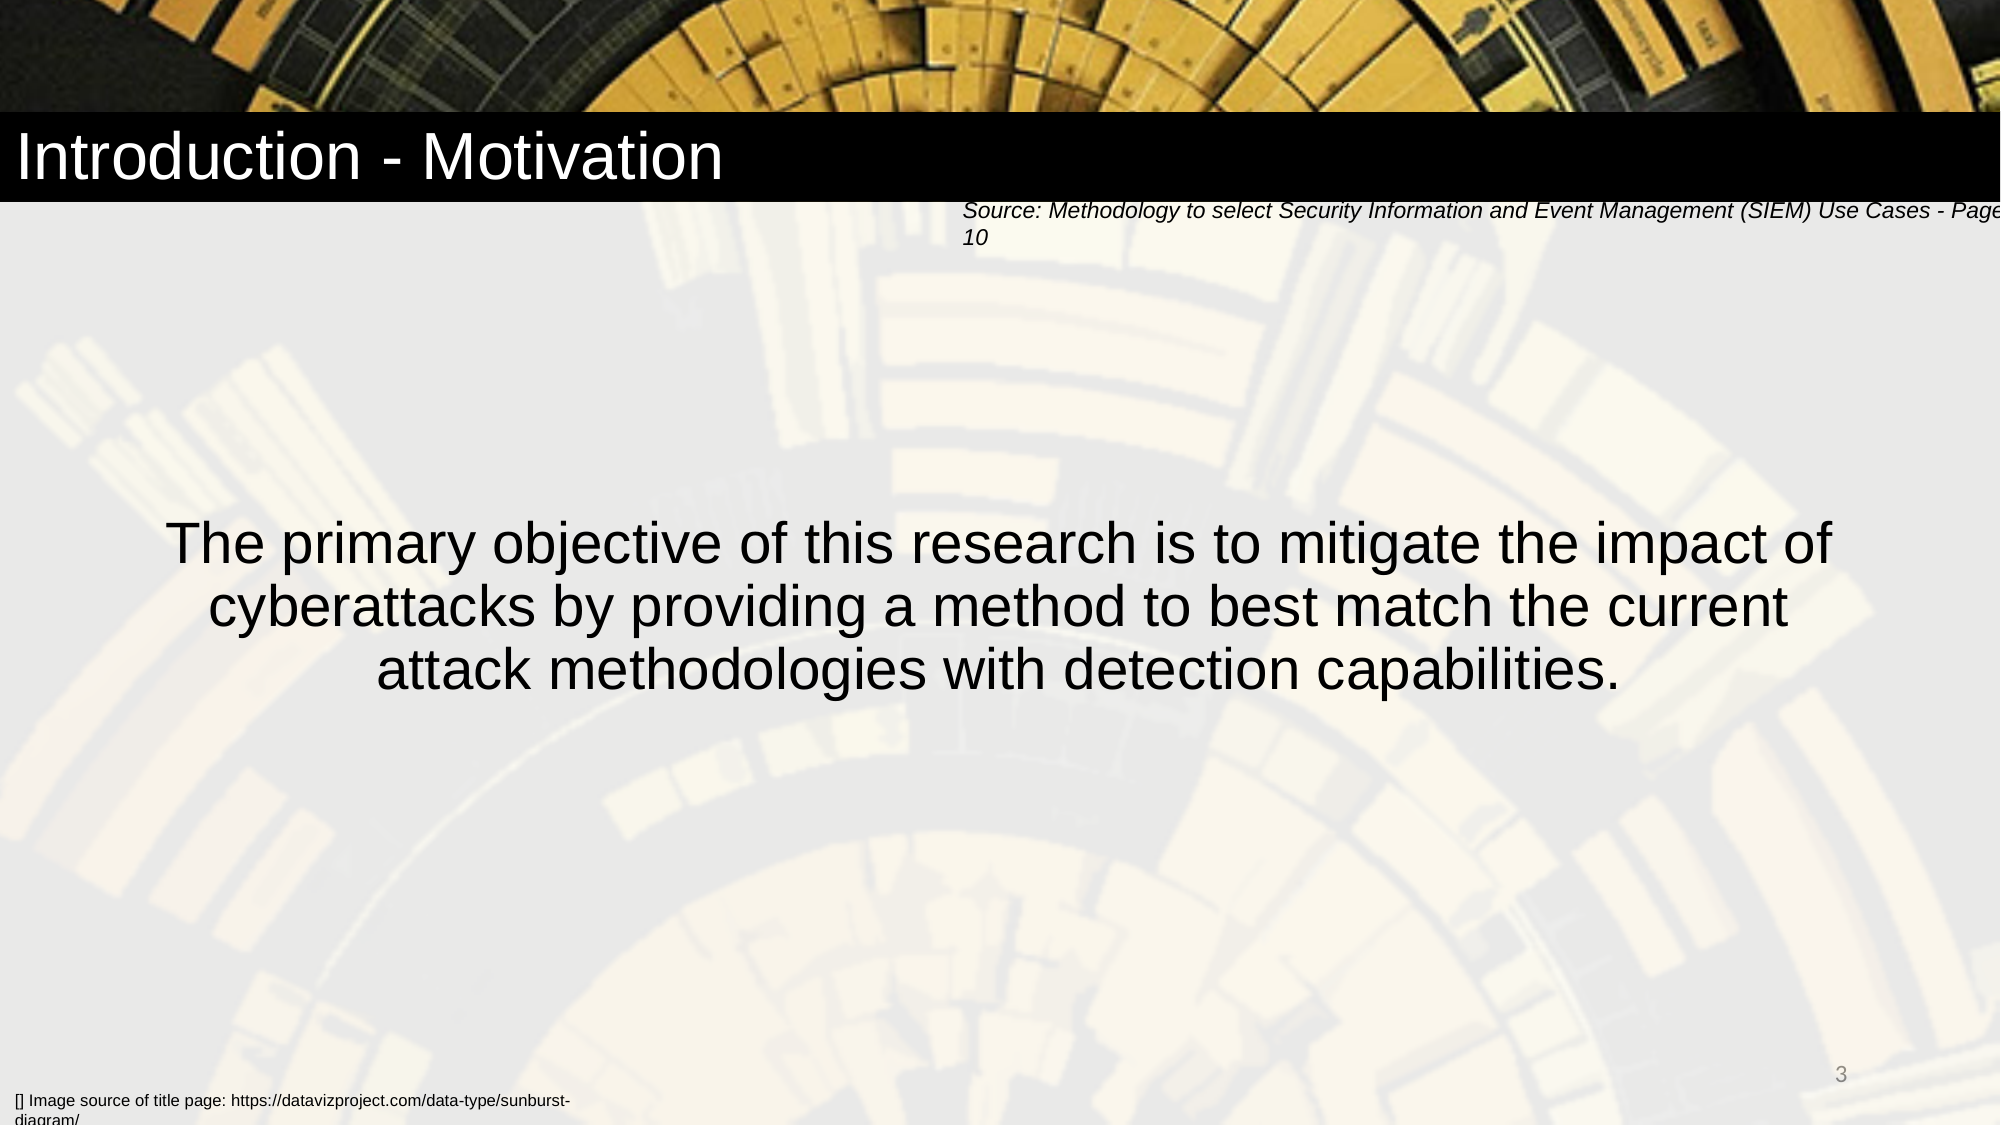

# Introduction - Motivation
Source: Methodology to select Security Information and Event Management (SIEM) Use Cases - Page 10
The primary objective of this research is to mitigate the impact of cyberattacks by providing a method to best match the current attack methodologies with detection capabilities.
3
[] Image source of title page: https://datavizproject.com/data-type/sunburst-diagram/